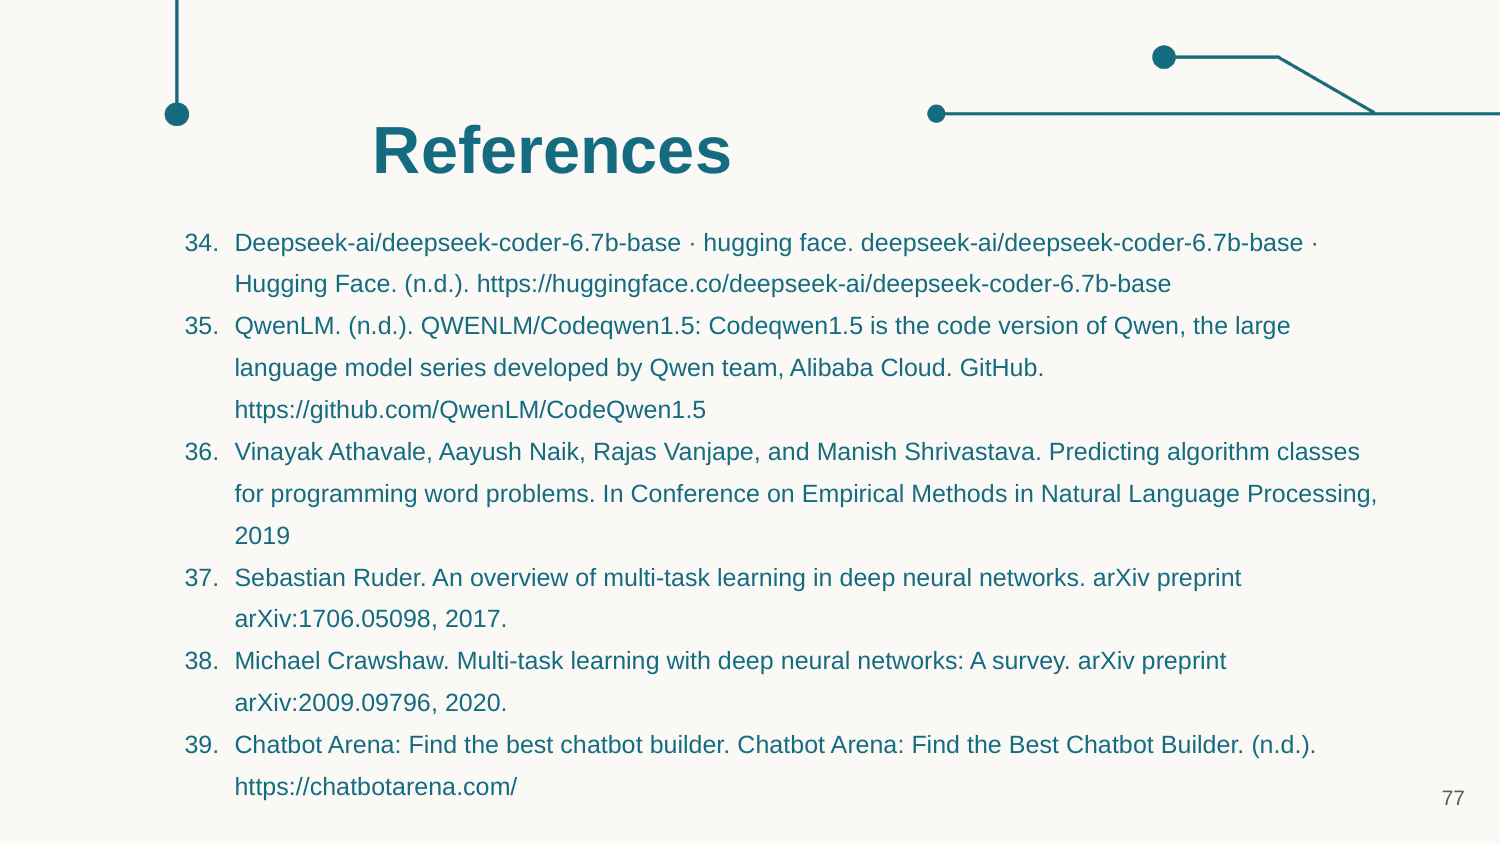

References
Deepseek-ai/deepseek-coder-6.7b-base · hugging face. deepseek-ai/deepseek-coder-6.7b-base · Hugging Face. (n.d.). https://huggingface.co/deepseek-ai/deepseek-coder-6.7b-base
QwenLM. (n.d.). QWENLM/Codeqwen1.5: Codeqwen1.5 is the code version of Qwen, the large language model series developed by Qwen team, Alibaba Cloud. GitHub. https://github.com/QwenLM/CodeQwen1.5
Vinayak Athavale, Aayush Naik, Rajas Vanjape, and Manish Shrivastava. Predicting algorithm classes for programming word problems. In Conference on Empirical Methods in Natural Language Processing, 2019
Sebastian Ruder. An overview of multi-task learning in deep neural networks. arXiv preprint arXiv:1706.05098, 2017.
Michael Crawshaw. Multi-task learning with deep neural networks: A survey. arXiv preprint arXiv:2009.09796, 2020.
Chatbot Arena: Find the best chatbot builder. Chatbot Arena: Find the Best Chatbot Builder. (n.d.). https://chatbotarena.com/
77